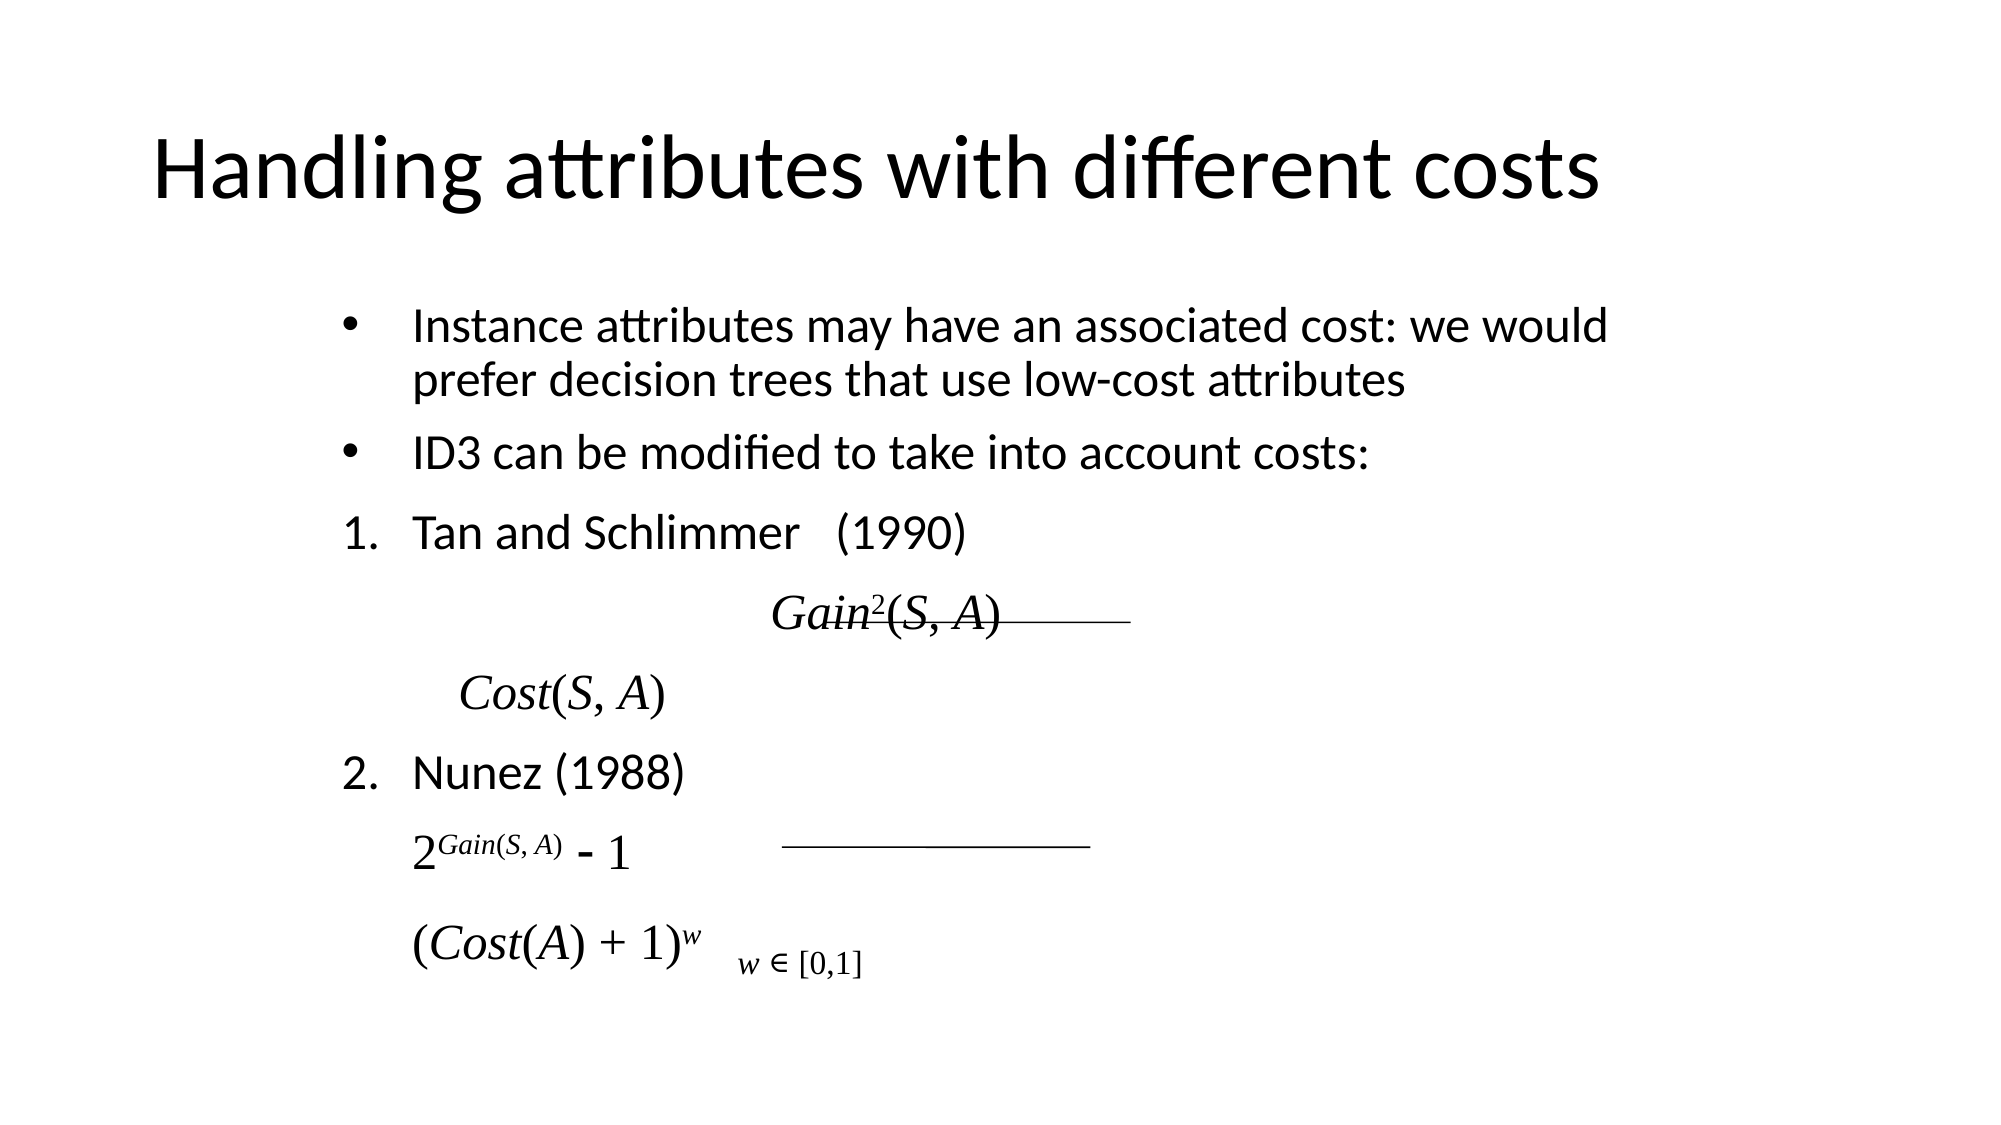

# Handling attributes with different costs
Instance attributes may have an associated cost: we would prefer decision trees that use low-cost attributes
ID3 can be modified to take into account costs:
Tan and Schlimmer   (1990)
		                            Gain2(S, A)
				    Cost(S, A)
Nunez (1988)
				2Gain(S, A)  − 1
				(Cost(A) + 1)w     w ∈ [0,1]